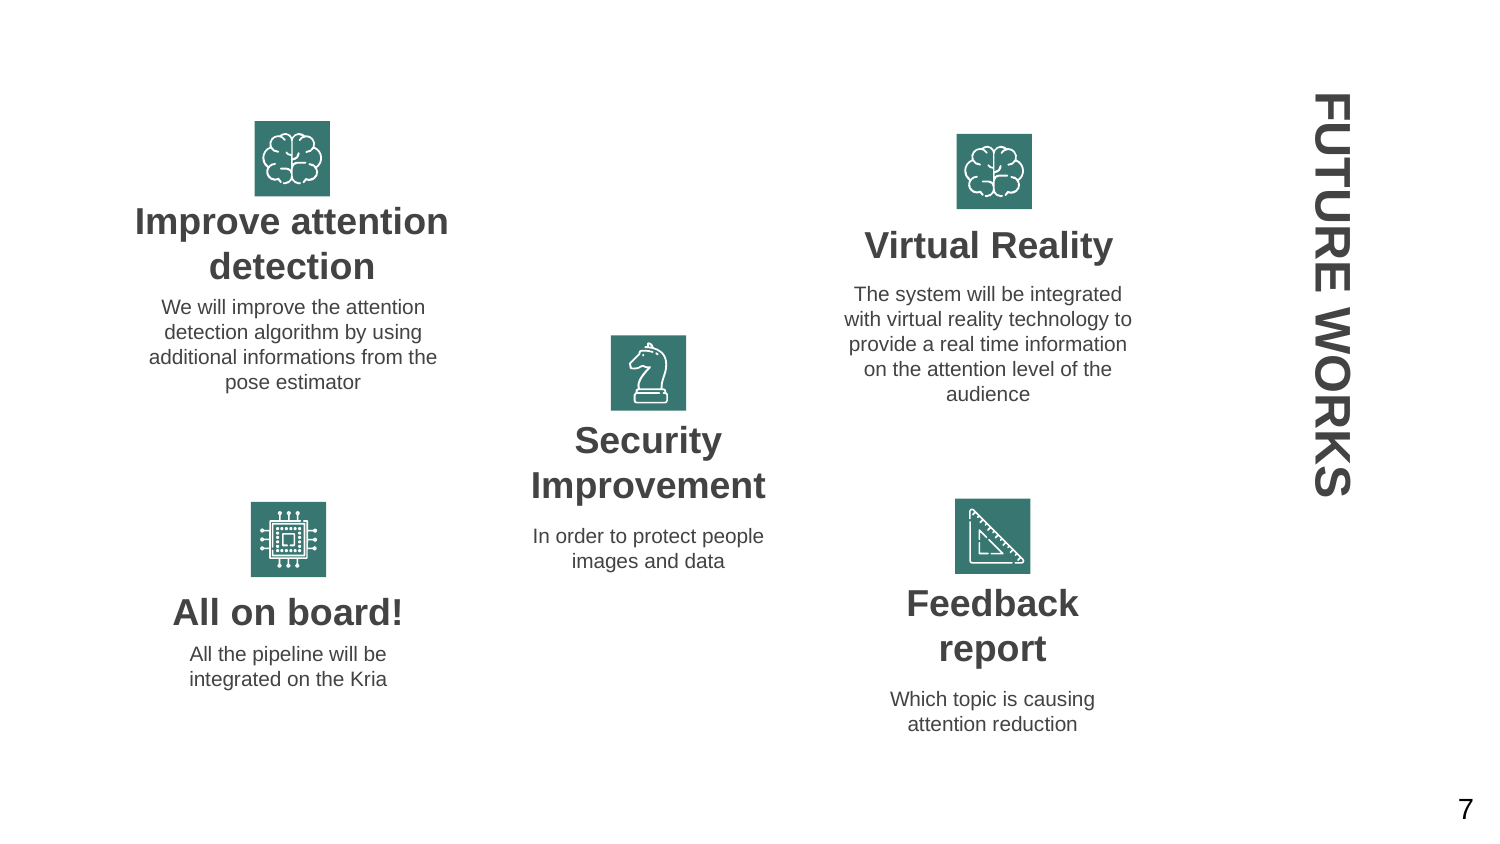

Virtual Reality
Improve attention detection
FUTURE WORKS
The system will be integrated with virtual reality technology to provide a real time information on the attention level of the audience
We will improve the attention detection algorithm by using additional informations from the pose estimator

Security Improvement

In order to protect people images and data

# All on board!
Feedback report
All the pipeline will be integrated on the Kria
Which topic is causing attention reduction
7